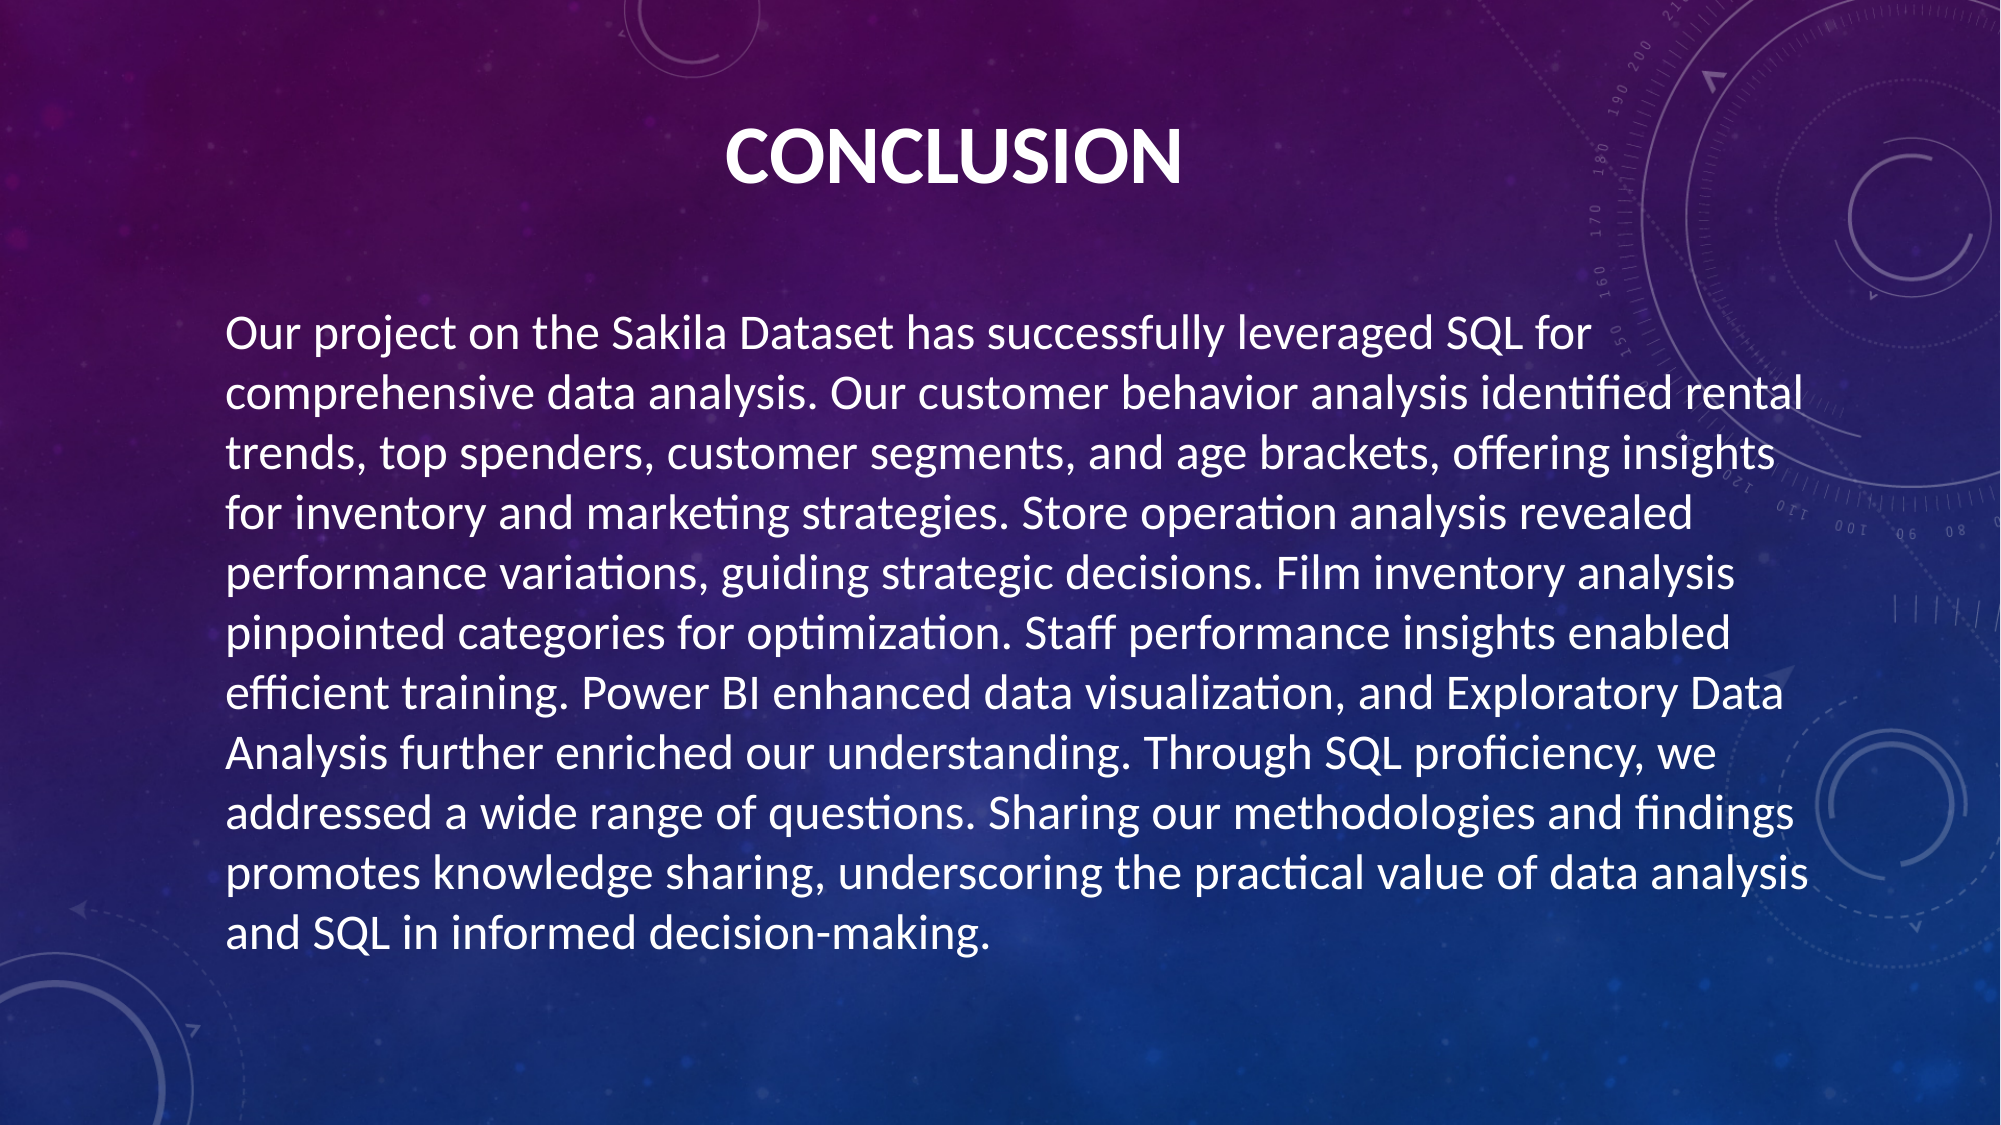

CONCLUSION
Our project on the Sakila Dataset has successfully leveraged SQL for comprehensive data analysis. Our customer behavior analysis identified rental trends, top spenders, customer segments, and age brackets, offering insights for inventory and marketing strategies. Store operation analysis revealed performance variations, guiding strategic decisions. Film inventory analysis pinpointed categories for optimization. Staff performance insights enabled efficient training. Power BI enhanced data visualization, and Exploratory Data Analysis further enriched our understanding. Through SQL proficiency, we addressed a wide range of questions. Sharing our methodologies and findings promotes knowledge sharing, underscoring the practical value of data analysis and SQL in informed decision-making.